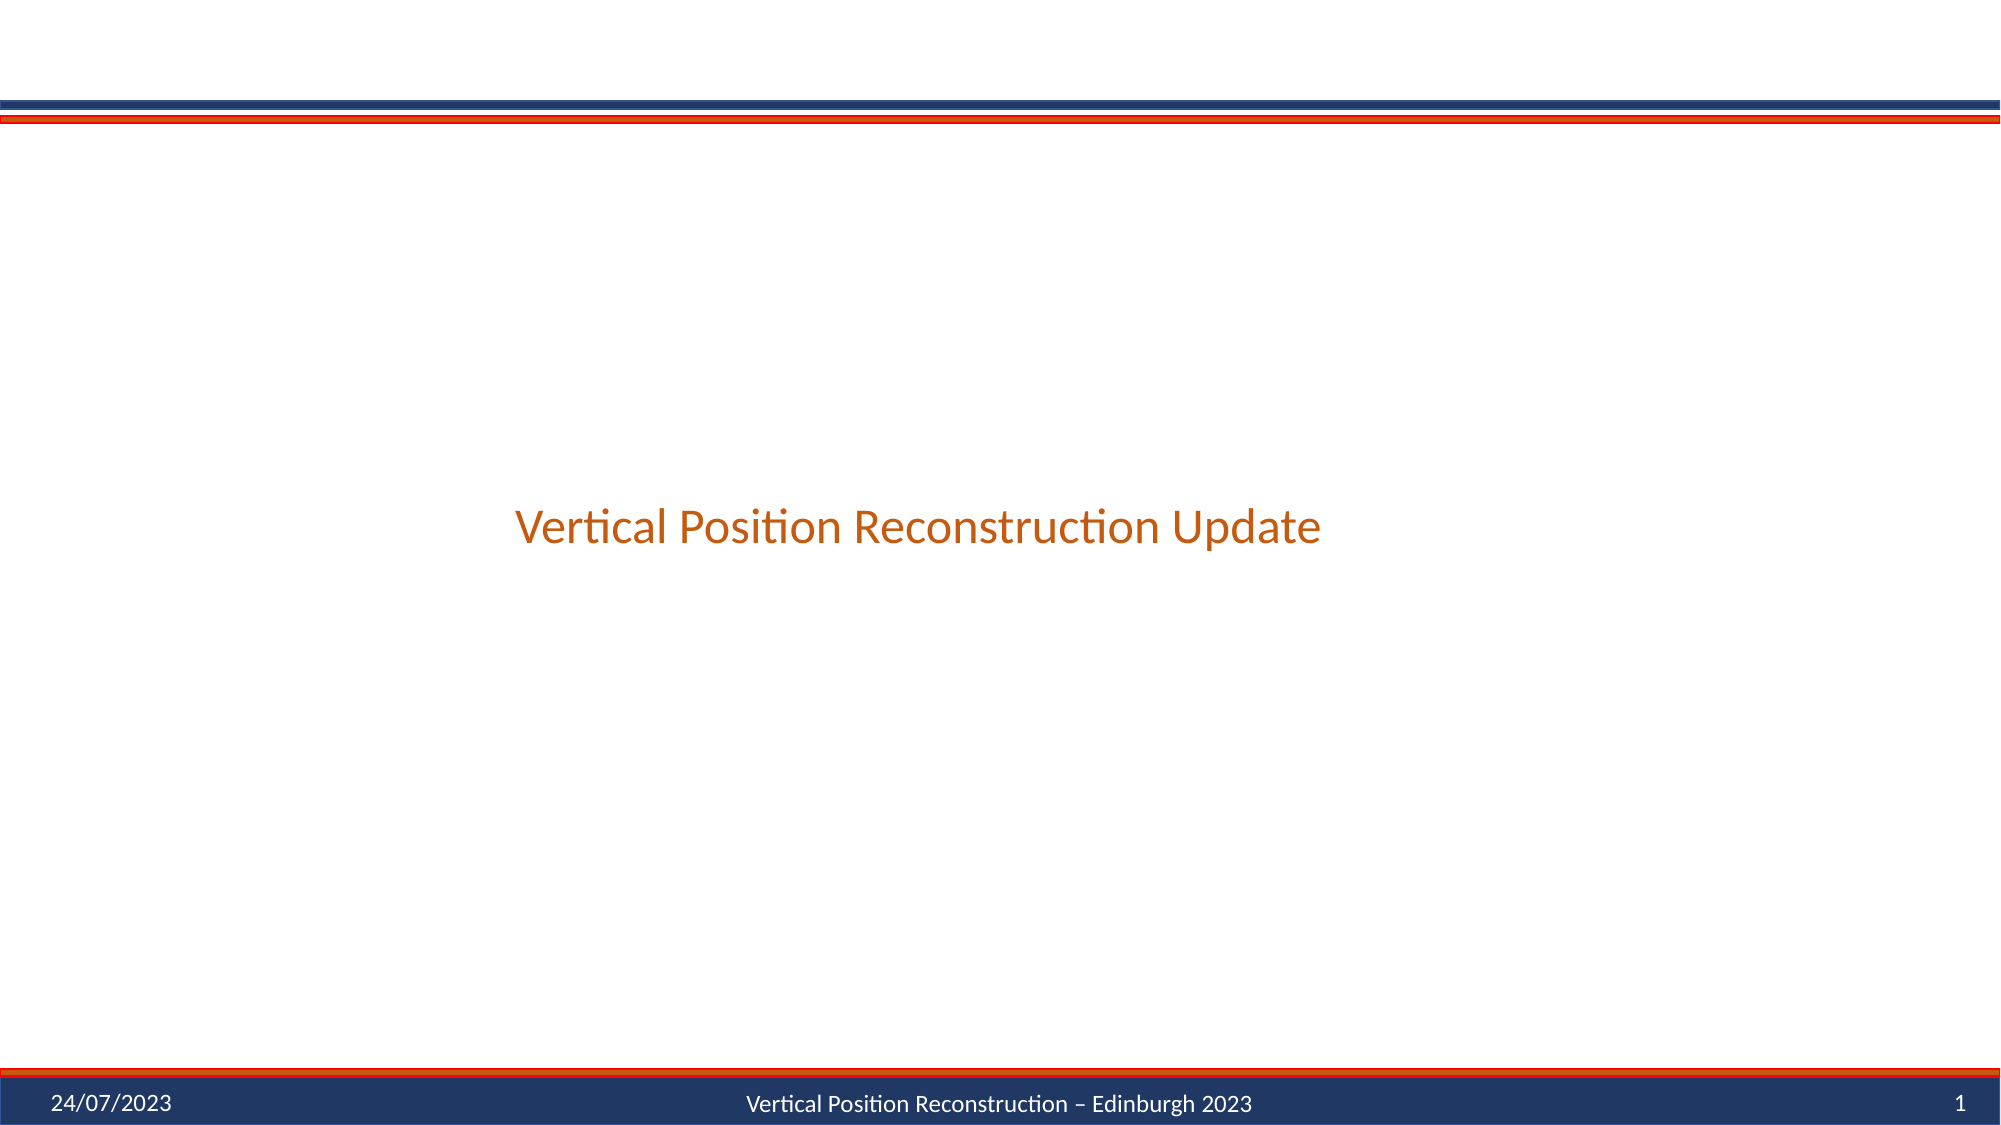

# Vertical Position Reconstruction Update
24/07/2023
1
Vertical Position Reconstruction – Edinburgh 2023